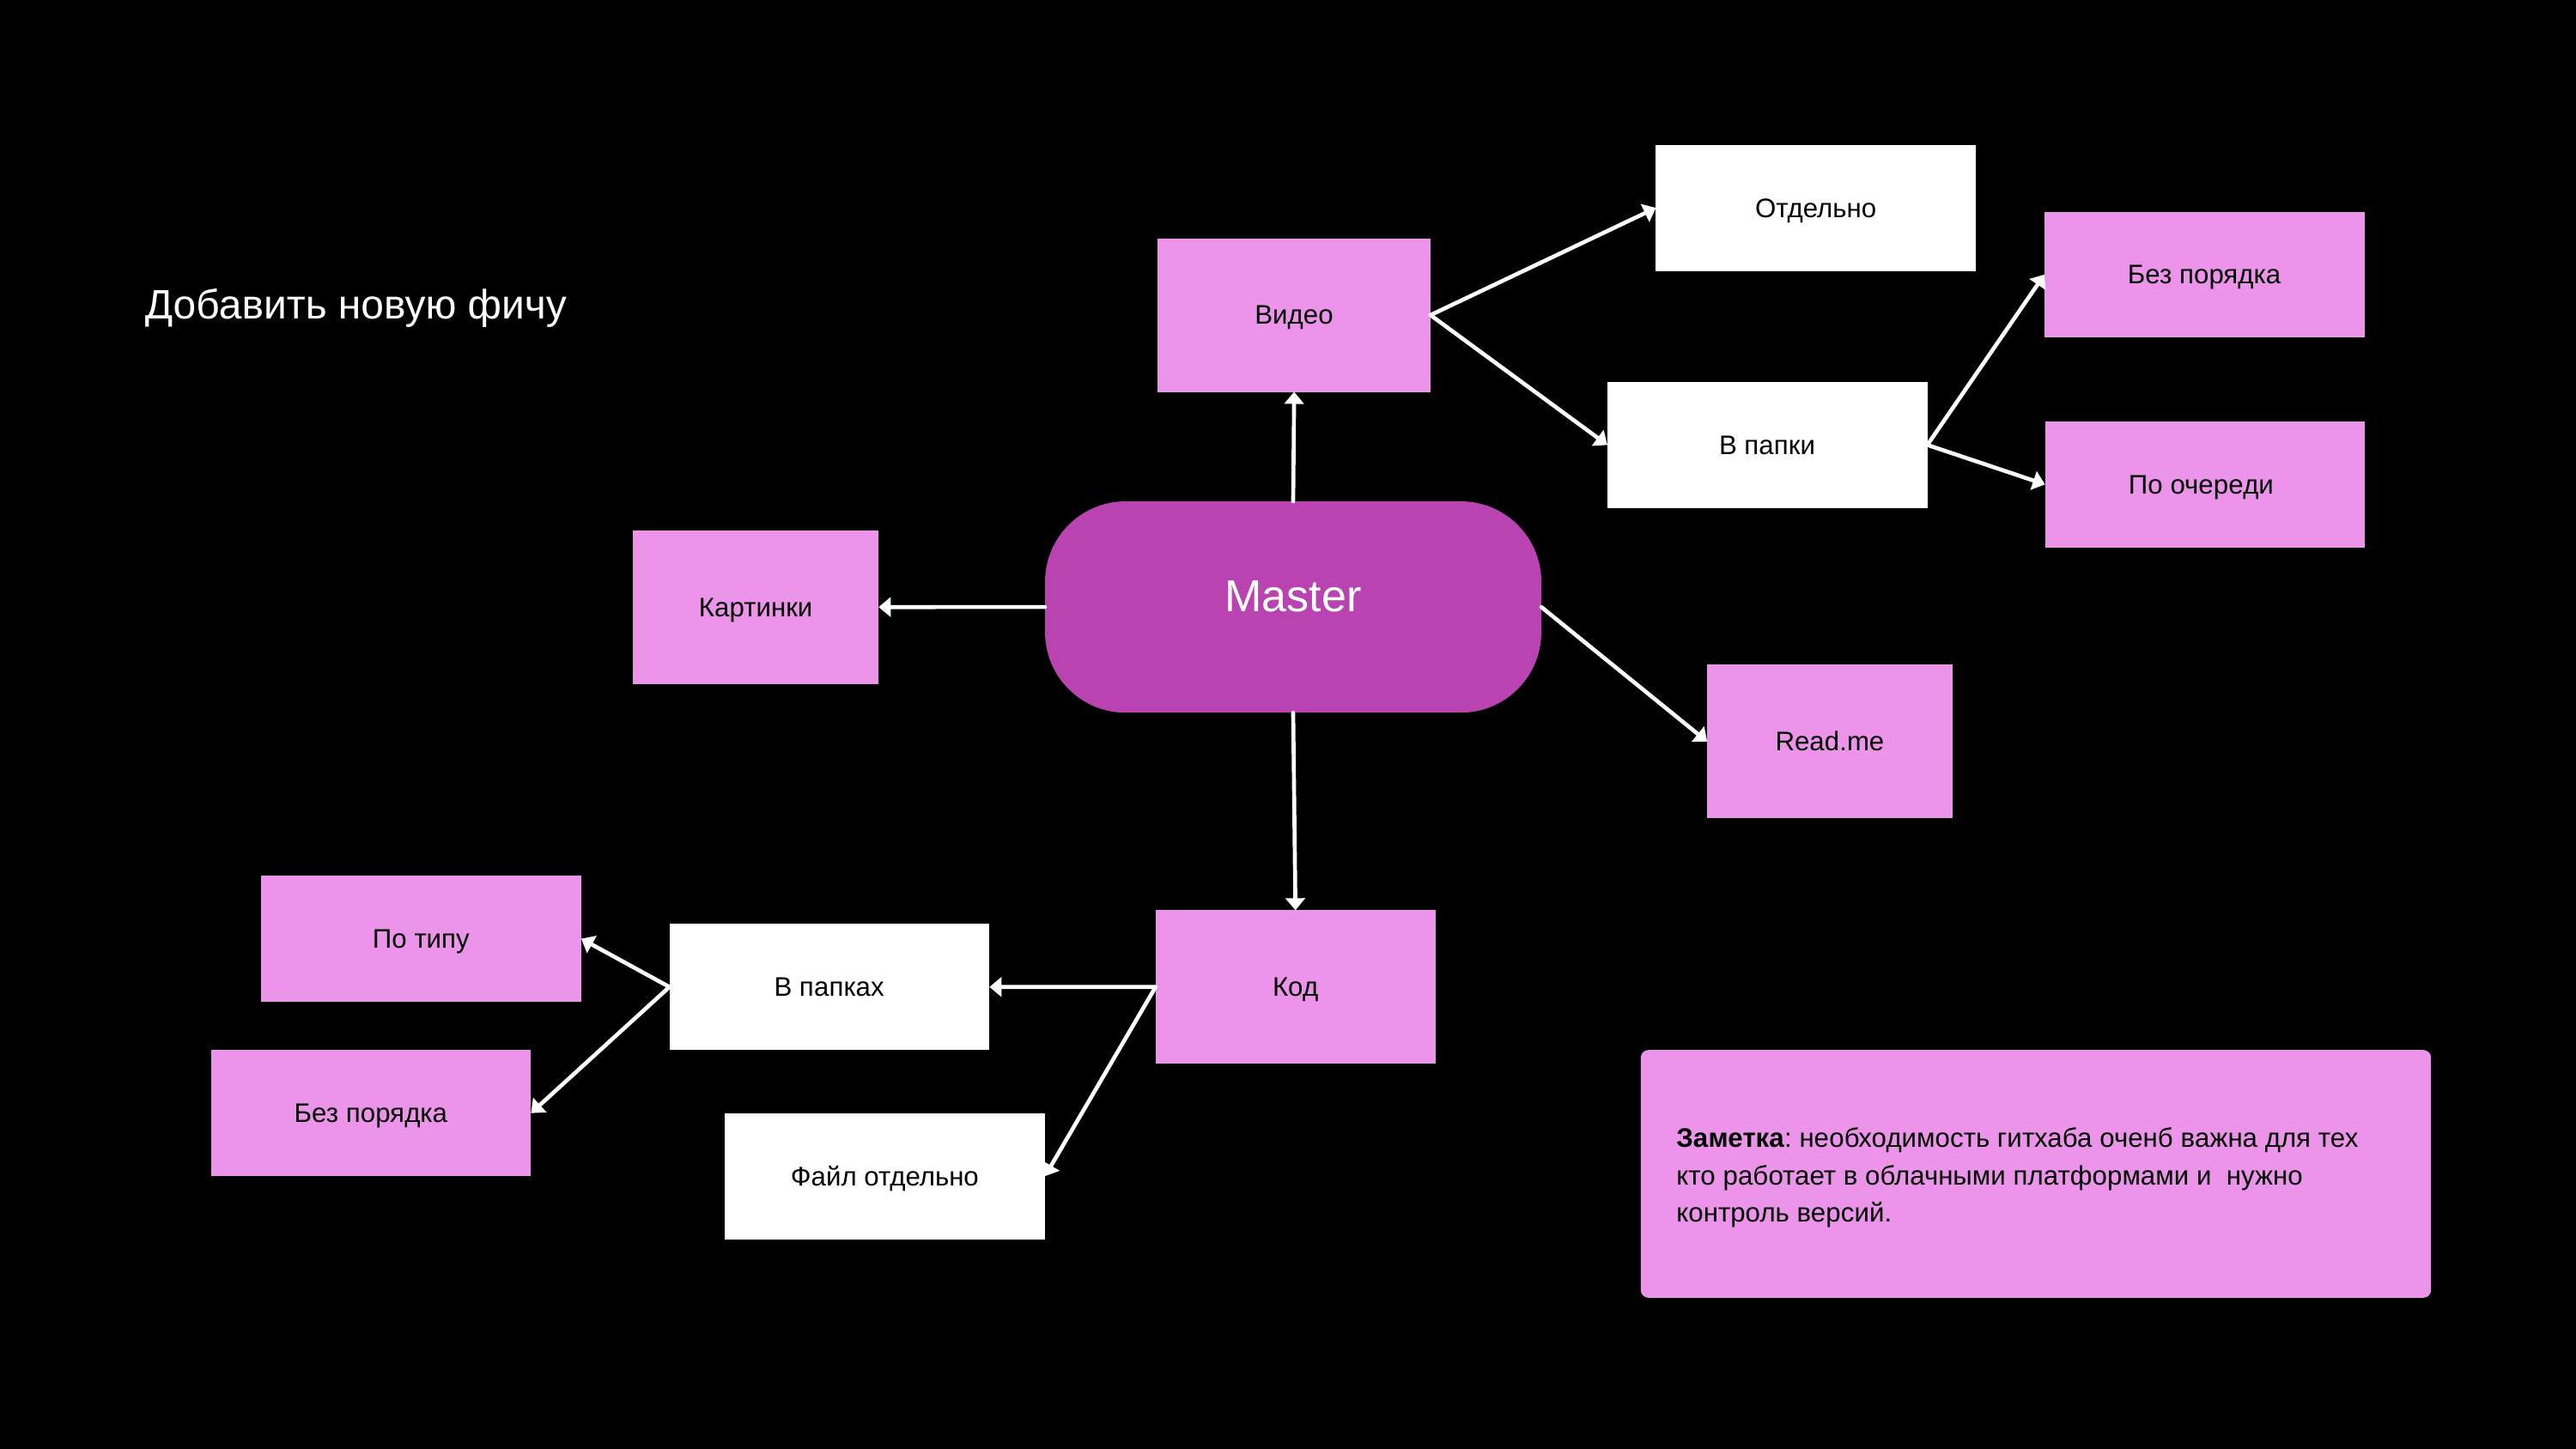

Отдельно

Без порядка

Видео
Добавить новую фичу

В папки

По очереди

Master

Картинки

Read.me

По типу

Код

В папках

Без порядка

Заметка: необходимость гитхаба оченб важна для тех кто работает в облачными платформами и  нужно контроль версий.

Файл отдельно